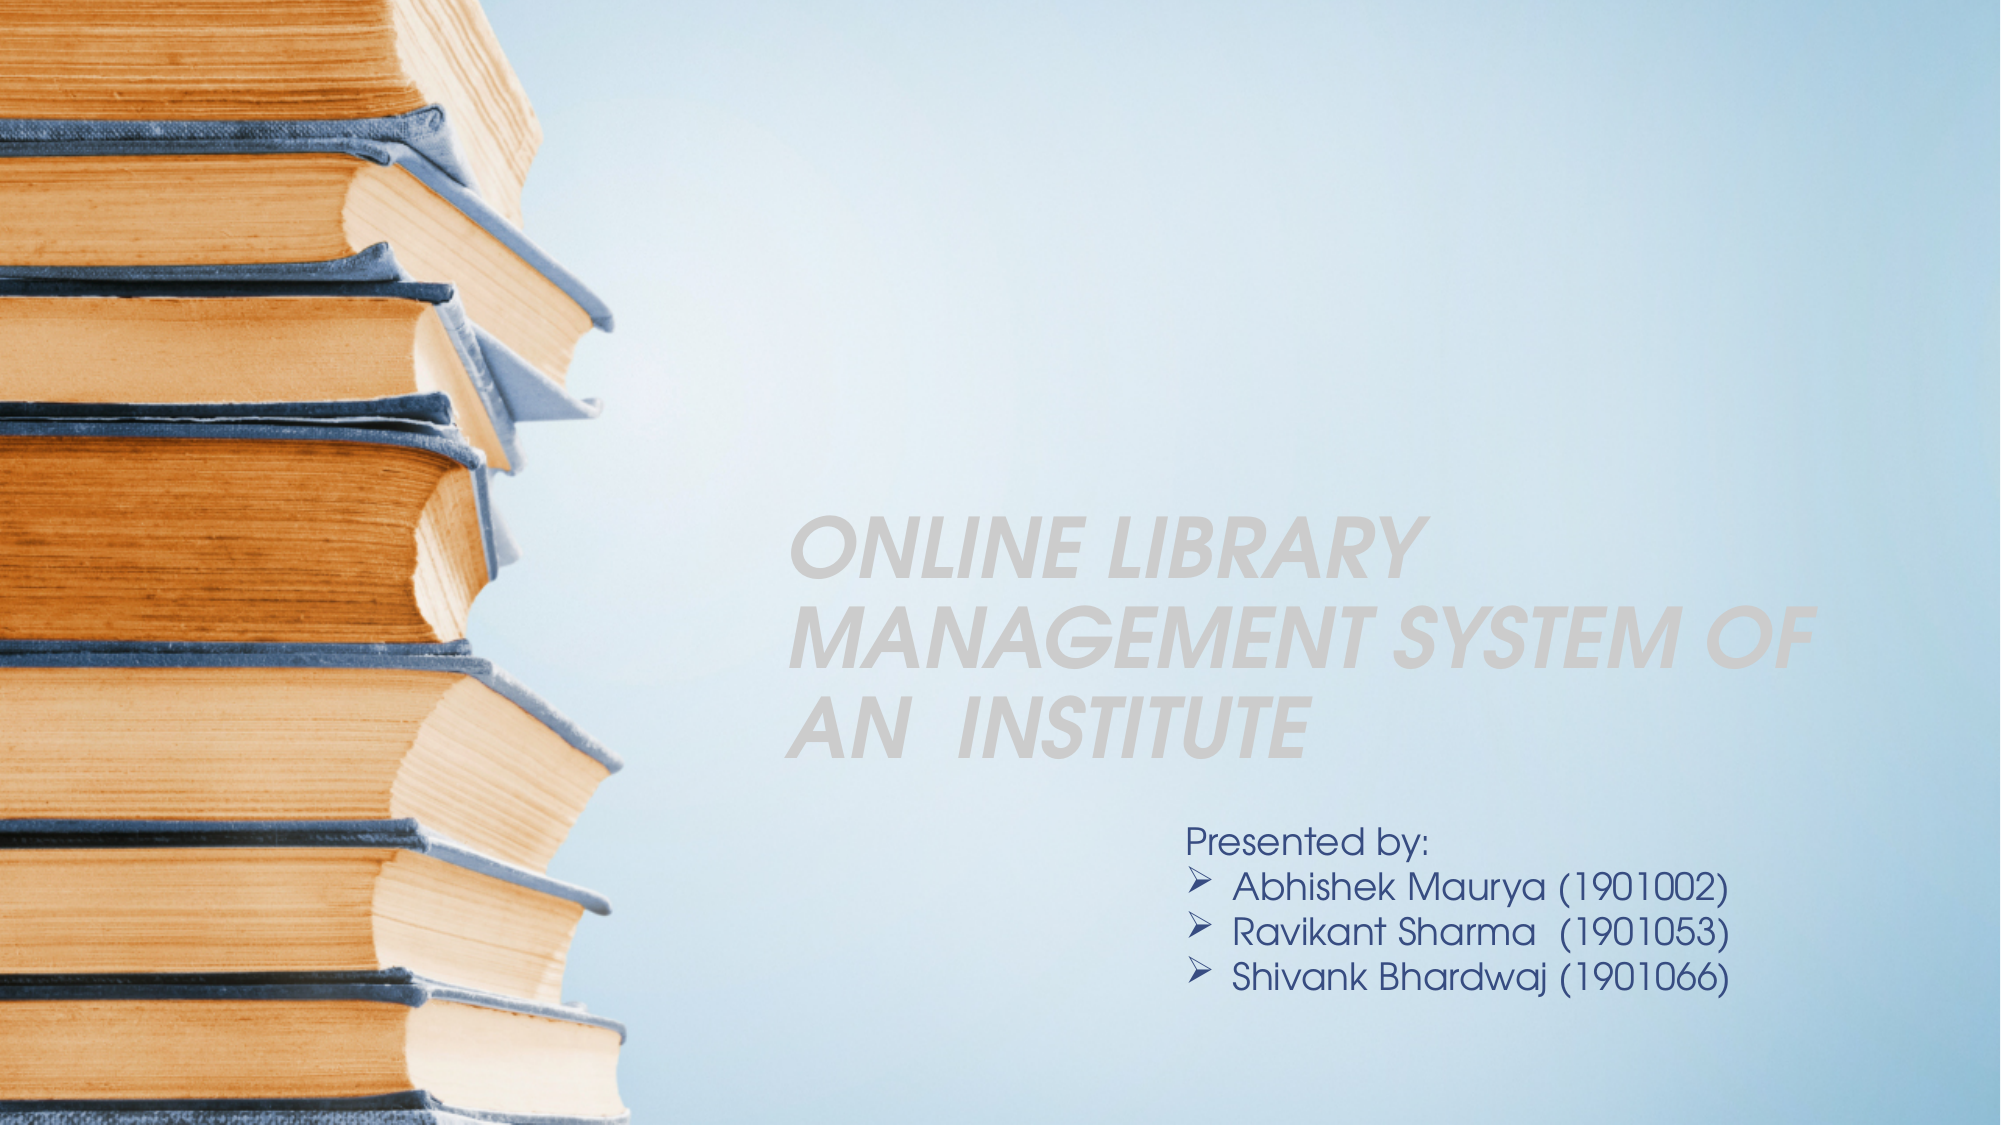

# ONLINE LIBRARY  MANAGEMENT SYSTEM OF AN  INSTITUTE

Presented by:
Abhishek Maurya (1901002)
Ravikant Sharma  (1901053)
Shivank Bhardwaj (1901066)